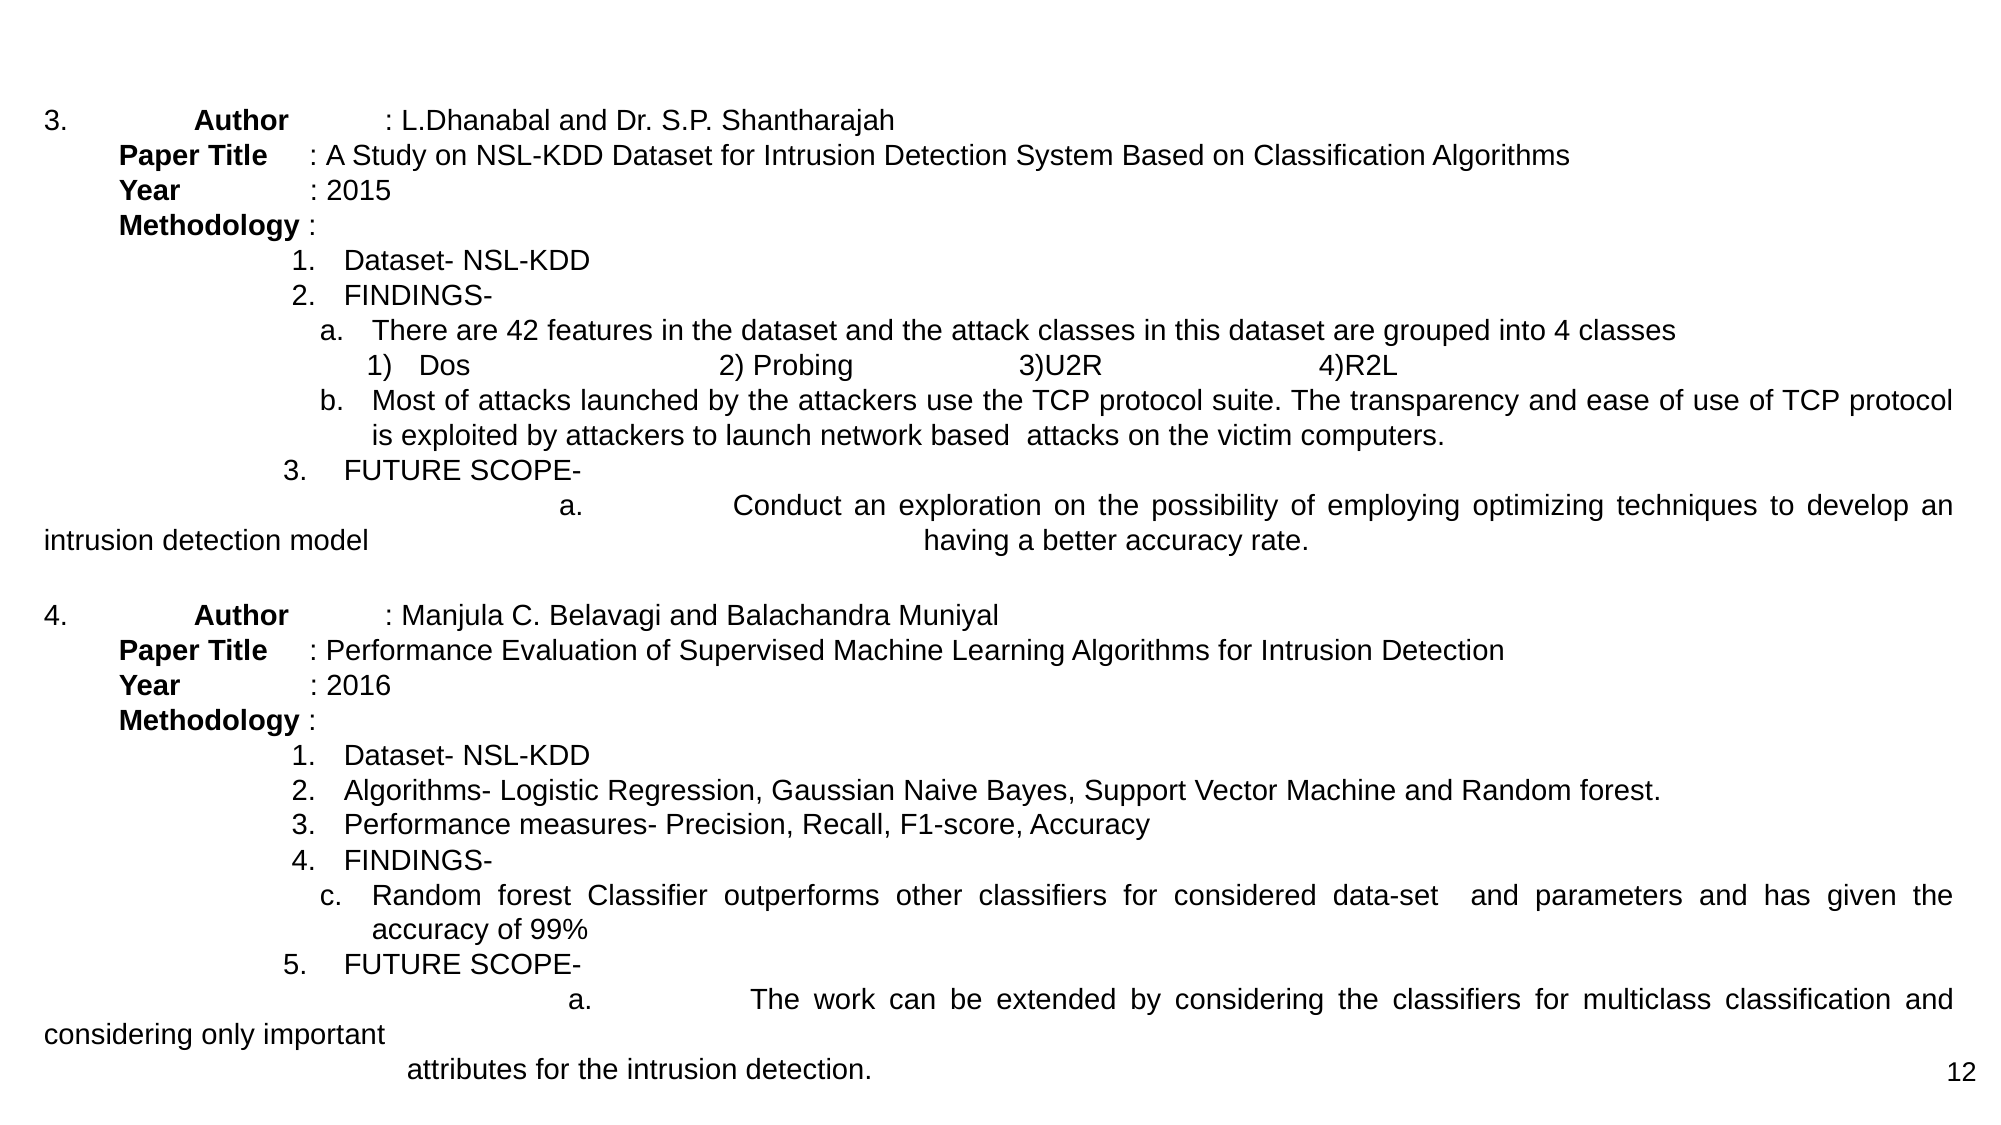

3.  	Author 	     : L.Dhanabal and Dr. S.P. Shantharajah
Paper Title     : A Study on NSL-KDD Dataset for Intrusion Detection System Based on Classification Algorithms
Year   	     : 2015
Methodology :
Dataset- NSL-KDD
FINDINGS-
There are 42 features in the dataset and the attack classes in this dataset are grouped into 4 classes
Dos 		2) Probing		3)U2R		4)R2L
Most of attacks launched by the attackers use the TCP protocol suite. The transparency and ease of use of TCP protocol is exploited by attackers to launch network based  attacks on the victim computers.
                             3.	FUTURE SCOPE-
 			     a. 	     Conduct an exploration on the possibility of employing optimizing techniques to develop an intrusion detection model                     	                                  having a better accuracy rate.

4.  	Author 	     : Manjula C. Belavagi and Balachandra Muniyal
Paper Title     : Performance Evaluation of Supervised Machine Learning Algorithms for Intrusion Detection
Year   	     : 2016
Methodology :
Dataset- NSL-KDD
Algorithms- Logistic Regression, Gaussian Naive Bayes, Support Vector Machine and Random forest.
Performance measures- Precision, Recall, F1-score, Accuracy
FINDINGS-
Random forest Classifier outperforms other classifiers for considered data-set  and parameters and has given the accuracy of 99%
                             5.	FUTURE SCOPE-
 			     a. 	     The work can be extended by considering the classifiers for multiclass classification and considering only important
                                            attributes for the intrusion detection.

12